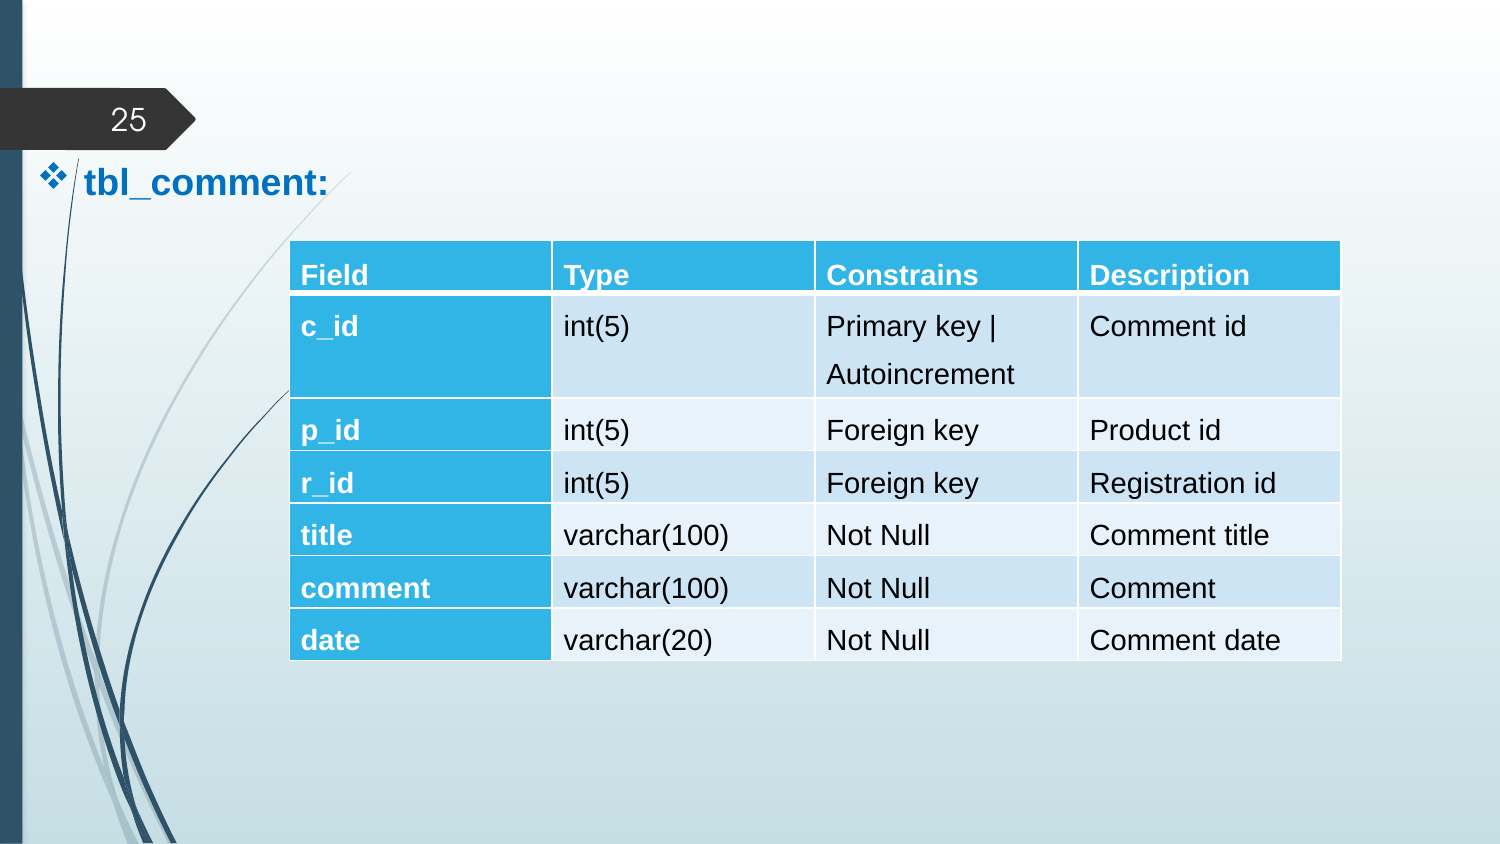

25
tbl_comment:
| Field | Type | Constrains | Description |
| --- | --- | --- | --- |
| c\_id | int(5) | Primary key | Autoincrement | Comment id |
| p\_id | int(5) | Foreign key | Product id |
| r\_id | int(5) | Foreign key | Registration id |
| title | varchar(100) | Not Null | Comment title |
| comment | varchar(100) | Not Null | Comment |
| date | varchar(20) | Not Null | Comment date |